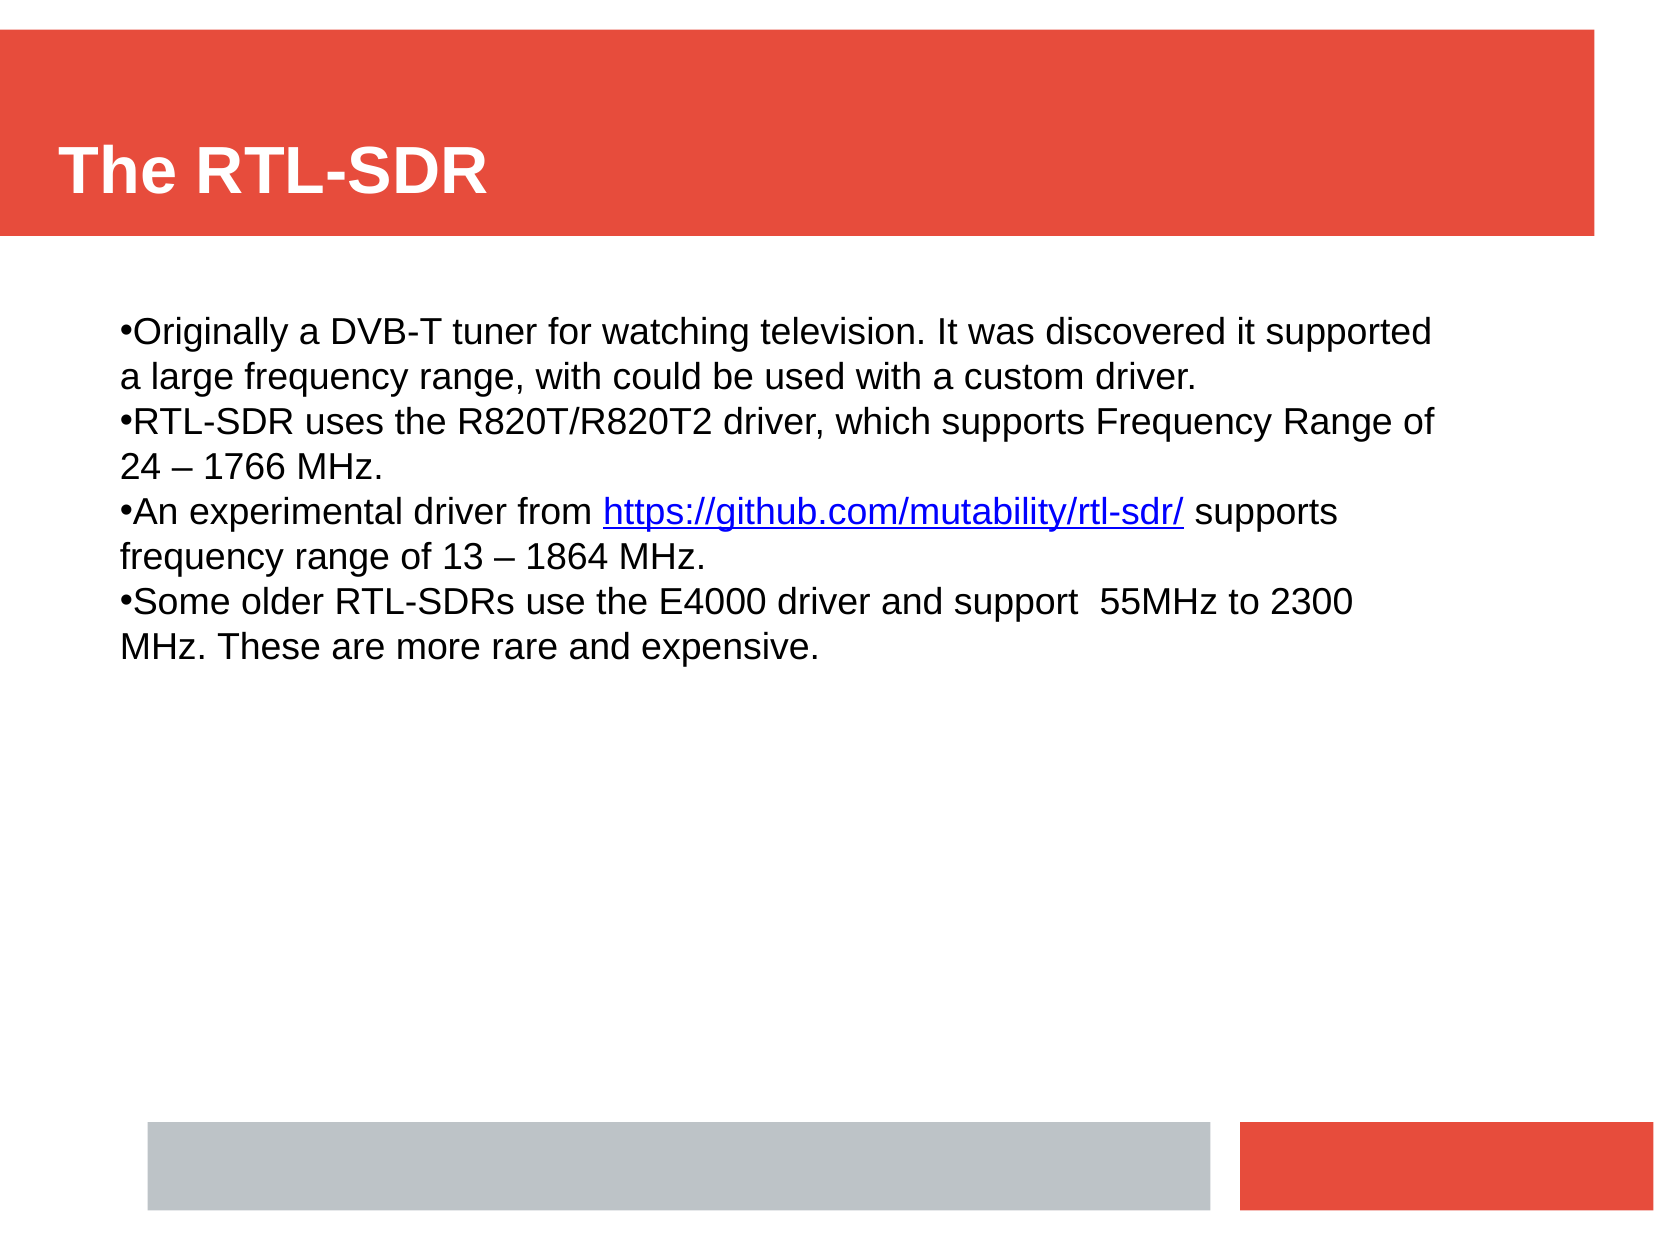

The RTL-SDR
Originally a DVB-T tuner for watching television. It was discovered it supported a large frequency range, with could be used with a custom driver.
RTL-SDR uses the R820T/R820T2 driver, which supports Frequency Range of 24 – 1766 MHz.
An experimental driver from https://github.com/mutability/rtl-sdr/ supports frequency range of 13 – 1864 MHz.
Some older RTL-SDRs use the E4000 driver and support  55MHz to 2300 MHz. These are more rare and expensive.